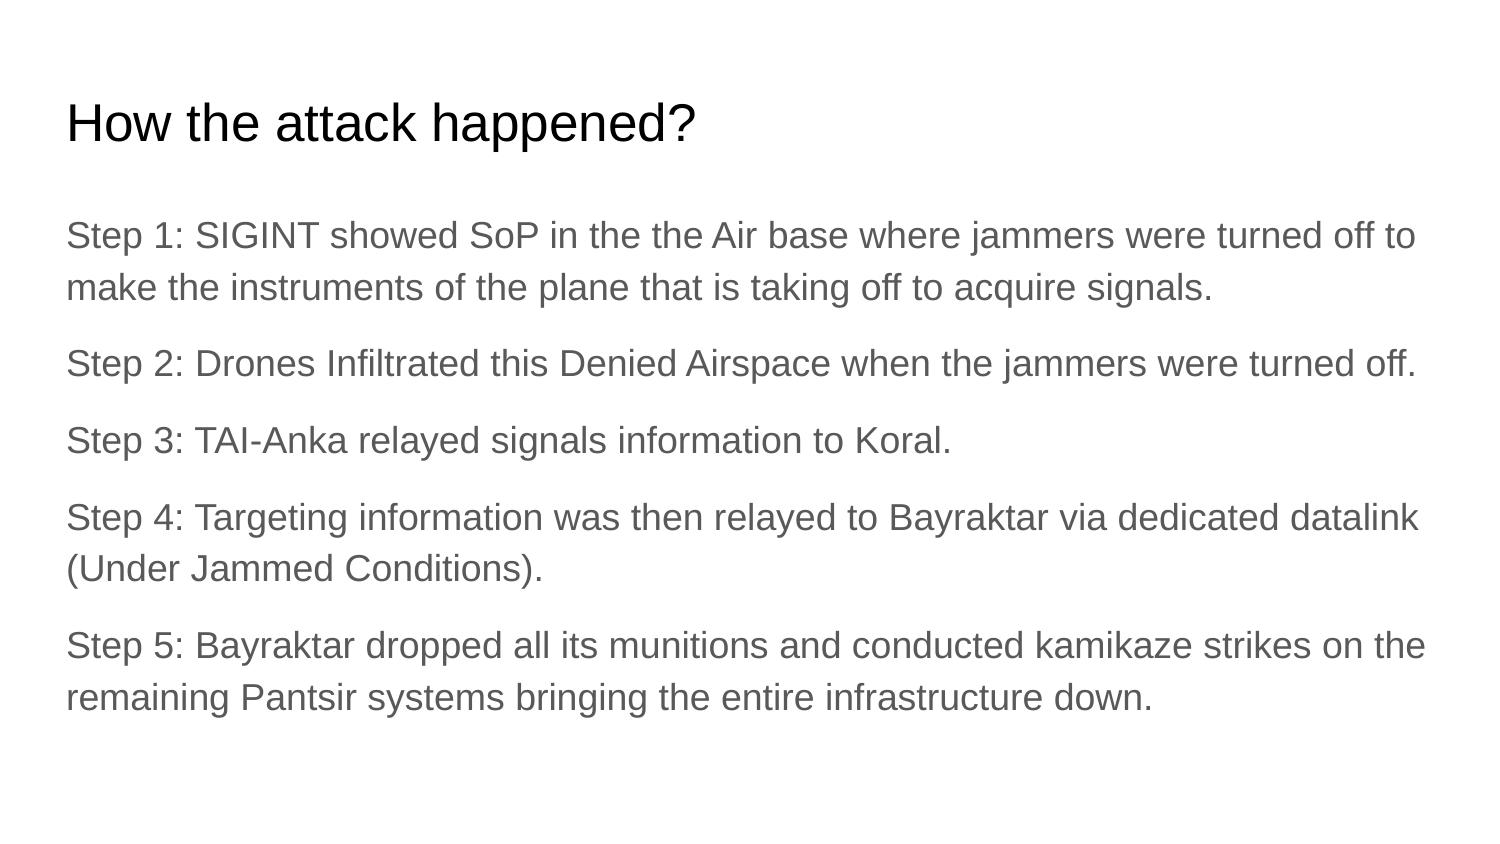

# How the attack happened?
Step 1: SIGINT showed SoP in the the Air base where jammers were turned off to make the instruments of the plane that is taking off to acquire signals.
Step 2: Drones Infiltrated this Denied Airspace when the jammers were turned off.
Step 3: TAI-Anka relayed signals information to Koral.
Step 4: Targeting information was then relayed to Bayraktar via dedicated datalink (Under Jammed Conditions).
Step 5: Bayraktar dropped all its munitions and conducted kamikaze strikes on the remaining Pantsir systems bringing the entire infrastructure down.